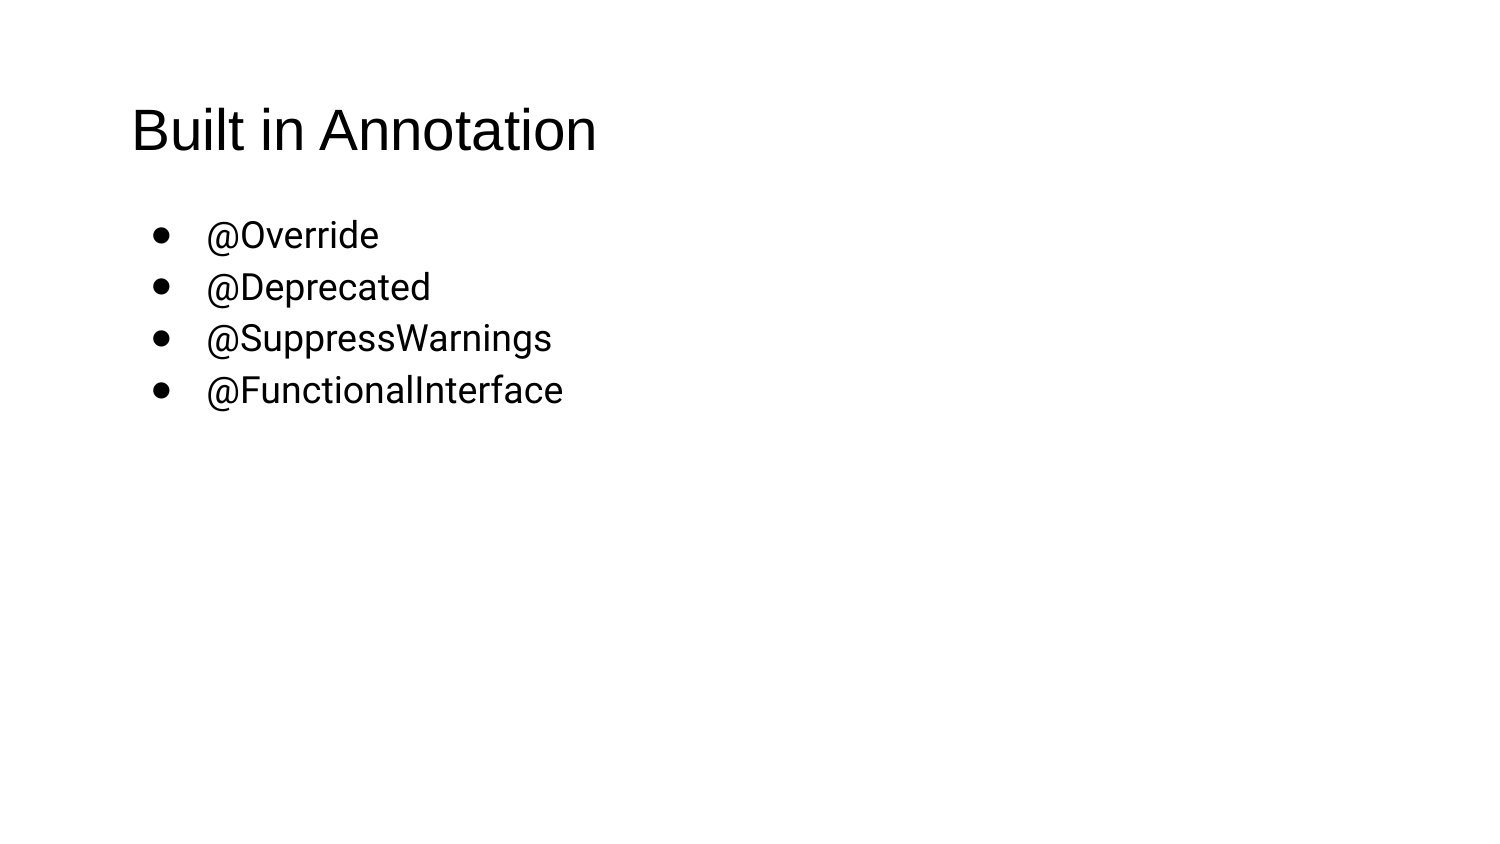

# Built in Annotation
@Override
@Deprecated
@SuppressWarnings
@FunctionalInterface